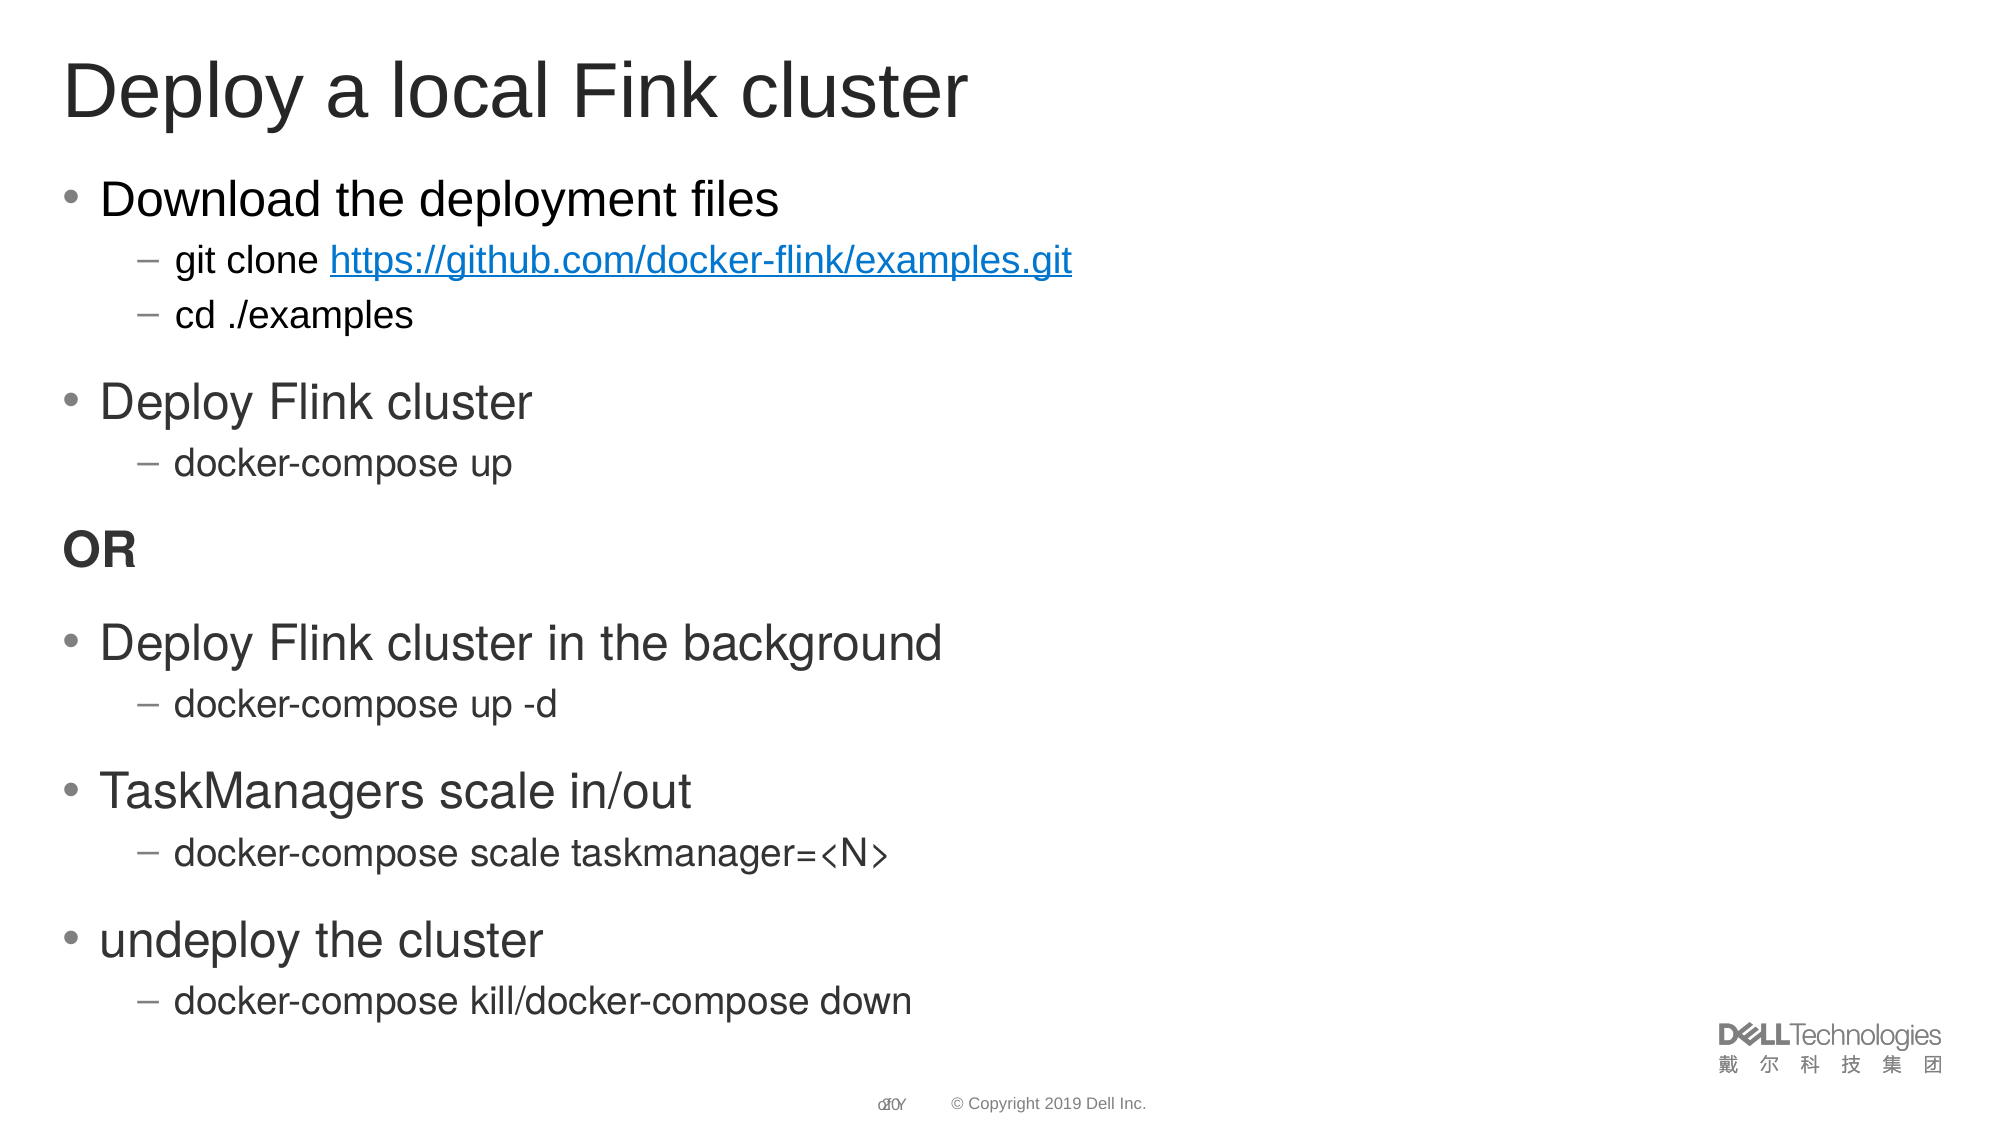

# Deploy a local Fink cluster
Download the deployment files
git clone https://github.com/docker-flink/examples.git
cd ./examples
Deploy Flink cluster
docker-compose up
OR
Deploy Flink cluster in the background
docker-compose up -d
TaskManagers scale in/out
docker-compose scale taskmanager=<N>
undeploy the cluster
docker-compose kill/docker-compose down